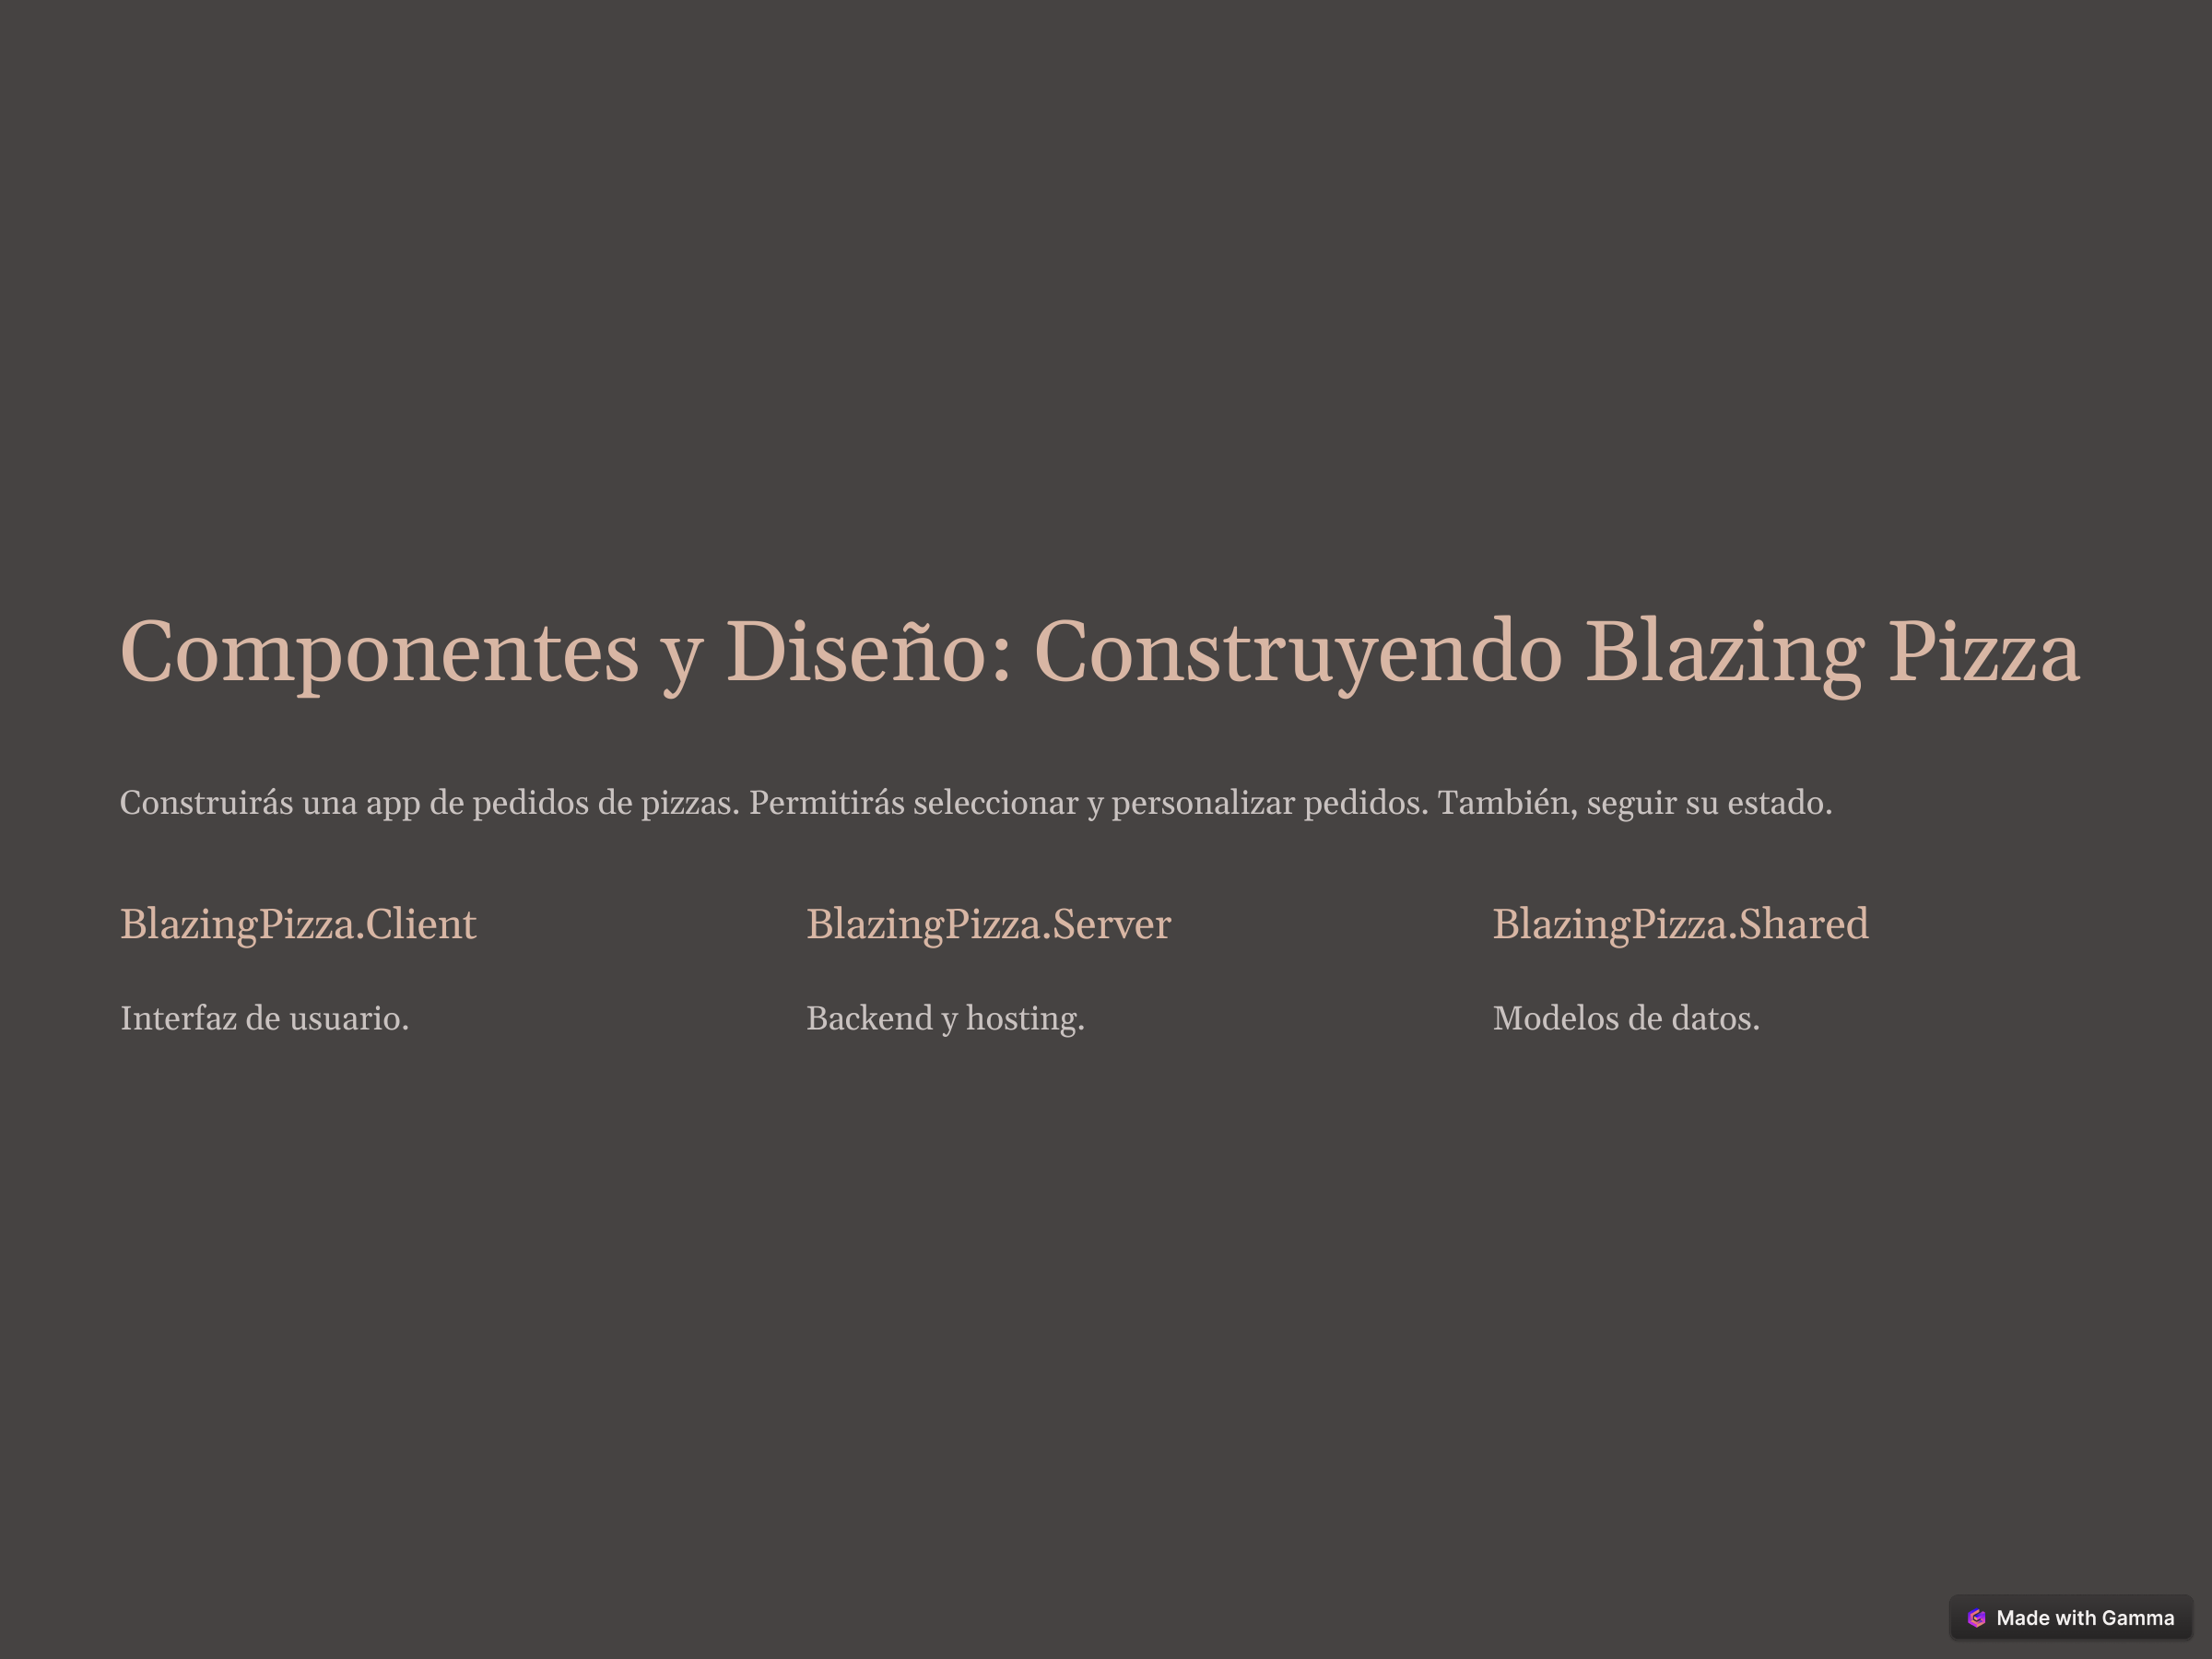

Componentes y Diseño: Construyendo Blazing Pizza
Construirás una app de pedidos de pizzas. Permitirás seleccionar y personalizar pedidos. También, seguir su estado.
BlazingPizza.Client
BlazingPizza.Server
BlazingPizza.Shared
Interfaz de usuario.
Backend y hosting.
Modelos de datos.